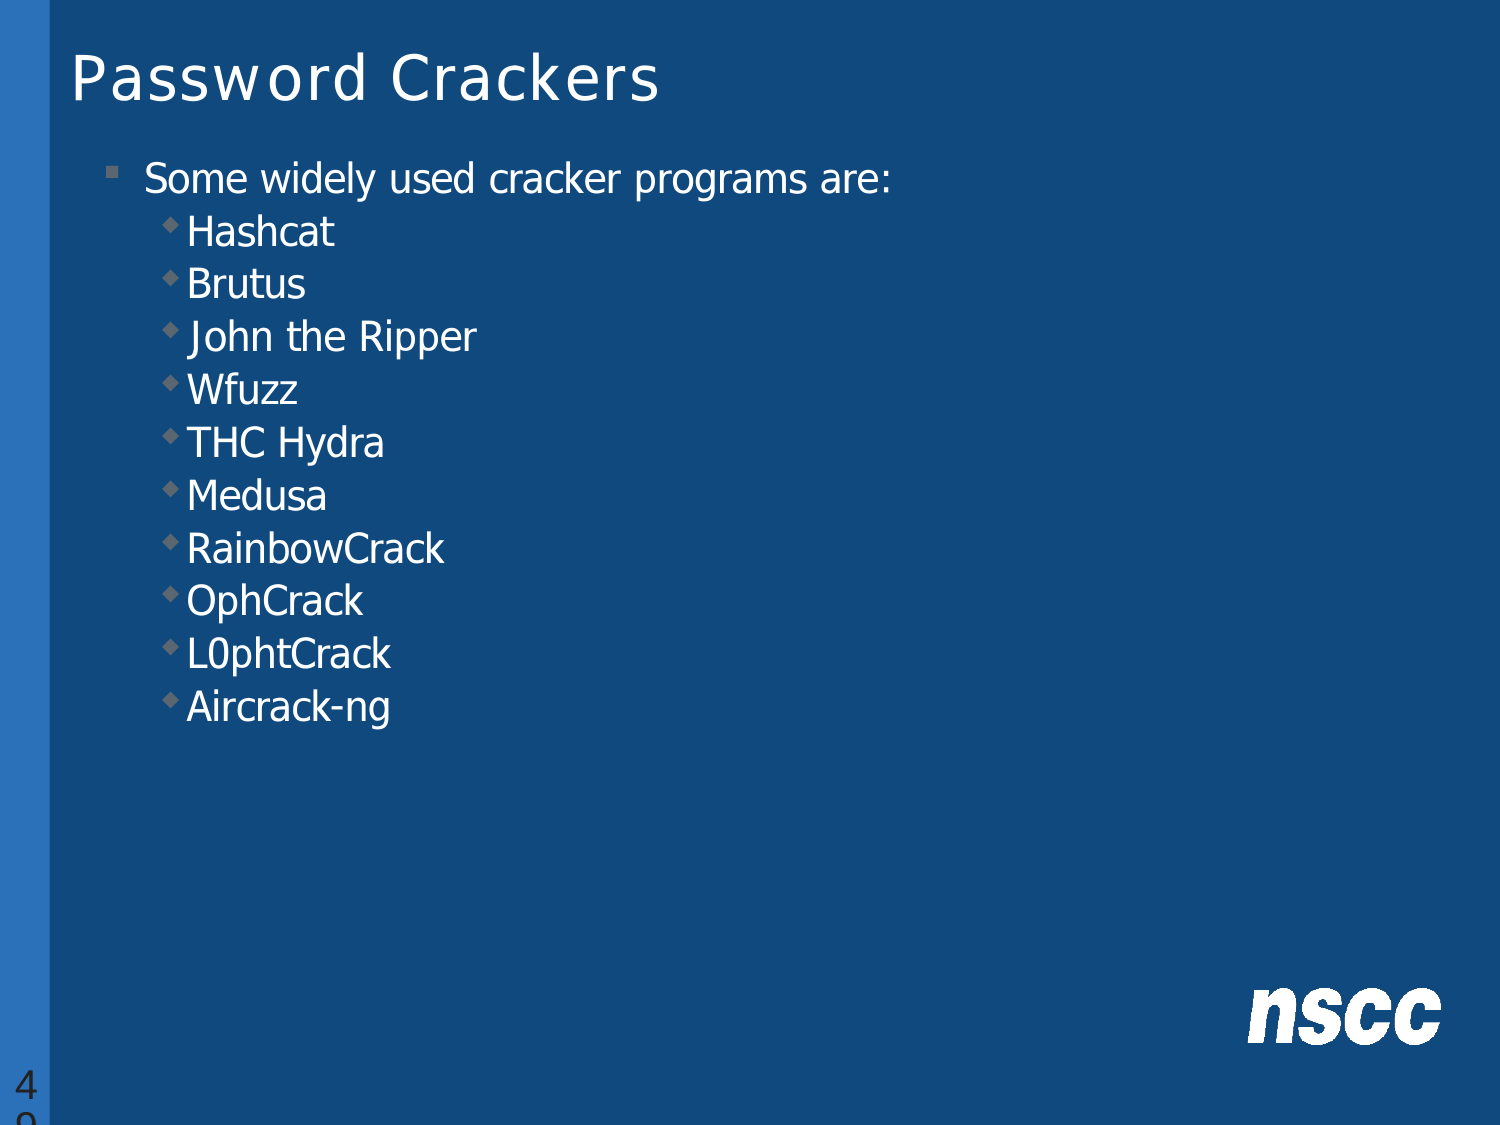

# Password Crackers
Some widely used cracker programs are:
Hashcat
Brutus
John the Ripper
Wfuzz
THC Hydra
Medusa
RainbowCrack
OphCrack
L0phtCrack
Aircrack-ng
49